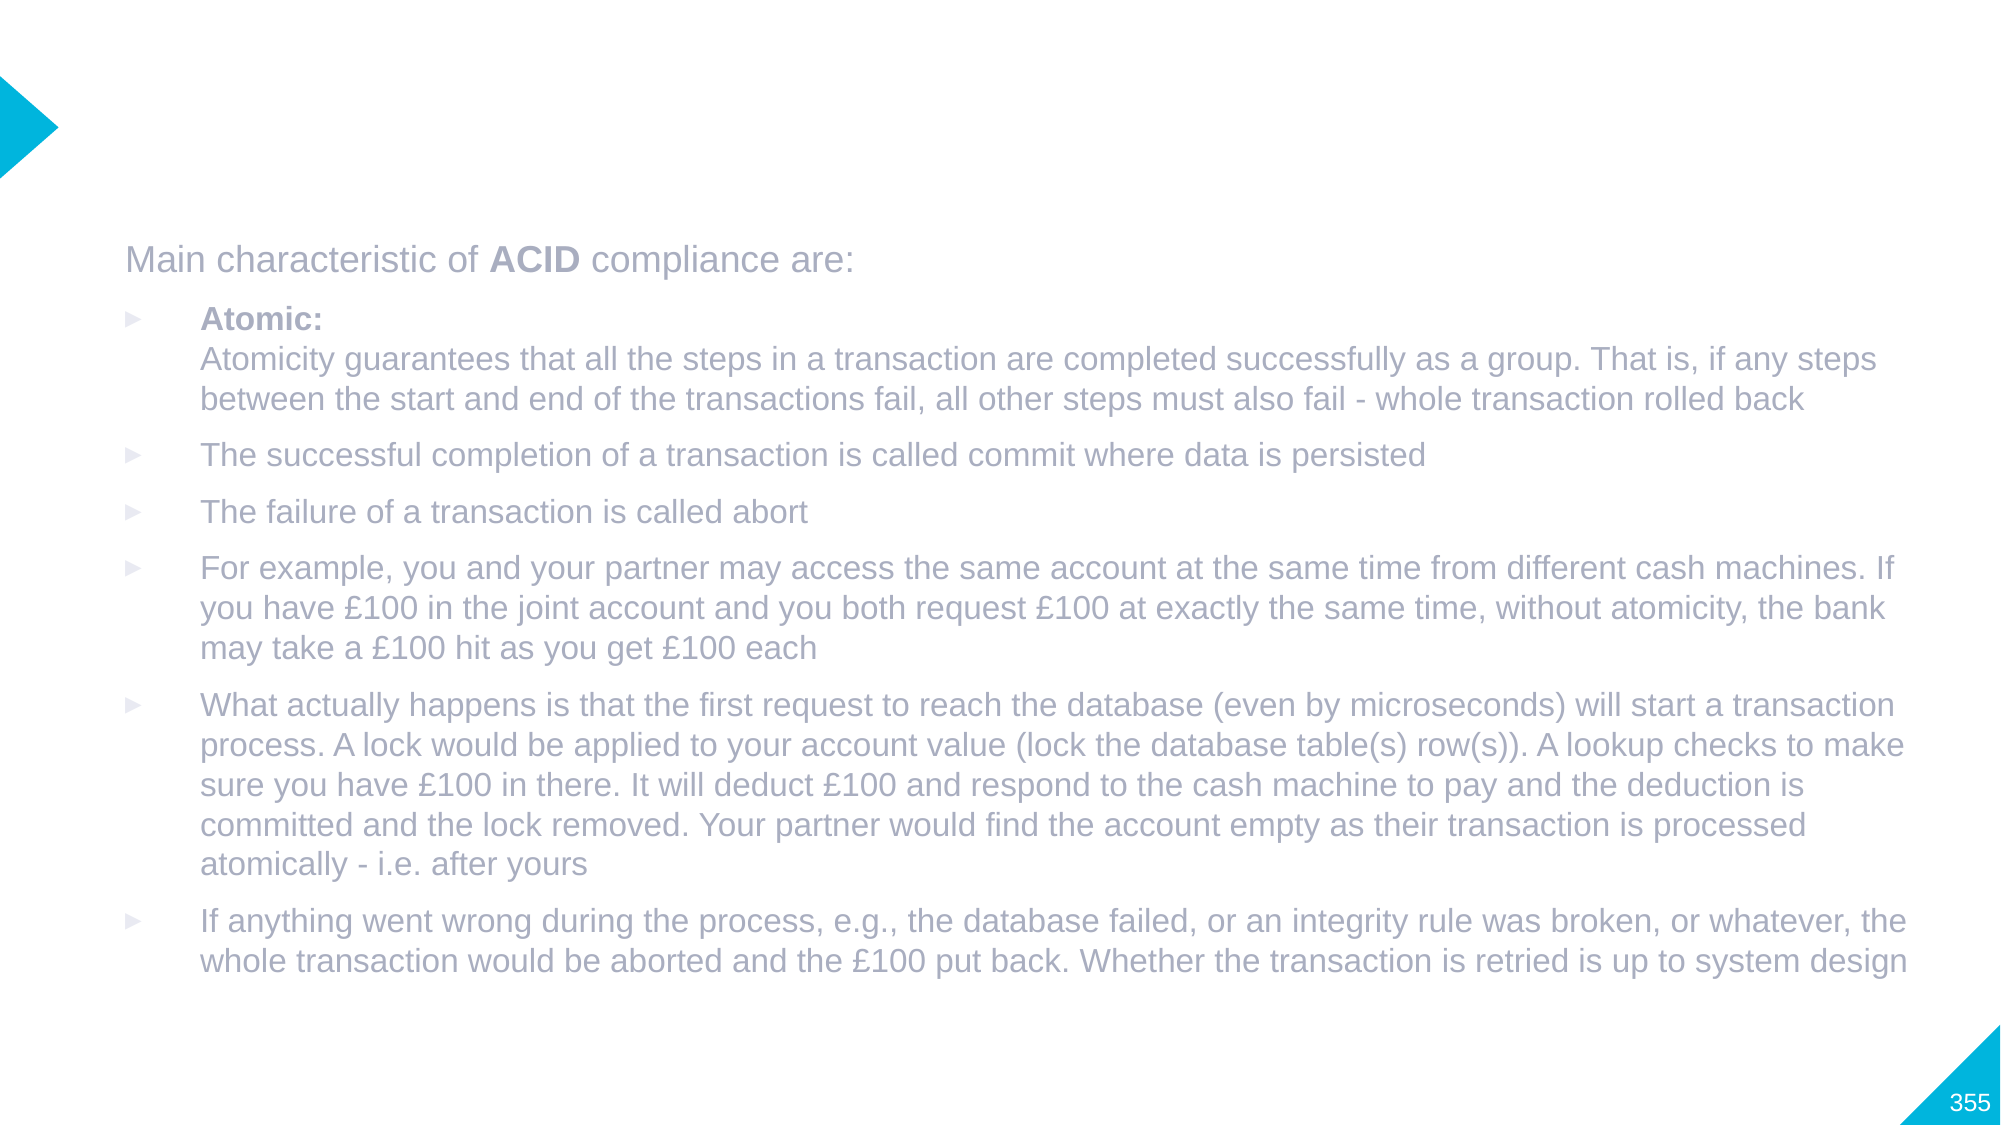

#

Main characteristic of ACID compliance are:
Atomic:
Atomicity guarantees that all the steps in a transaction are completed successfully as a group. That is, if any steps between the start and end of the transactions fail, all other steps must also fail - whole transaction rolled back
The successful completion of a transaction is called commit where data is persisted
The failure of a transaction is called abort
For example, you and your partner may access the same account at the same time from different cash machines. If you have £100 in the joint account and you both request £100 at exactly the same time, without atomicity, the bank may take a £100 hit as you get £100 each
What actually happens is that the first request to reach the database (even by microseconds) will start a transaction process. A lock would be applied to your account value (lock the database table(s) row(s)). A lookup checks to make sure you have £100 in there. It will deduct £100 and respond to the cash machine to pay and the deduction is committed and the lock removed. Your partner would find the account empty as their transaction is processed atomically - i.e. after yours
If anything went wrong during the process, e.g., the database failed, or an integrity rule was broken, or whatever, the whole transaction would be aborted and the £100 put back. Whether the transaction is retried is up to system design
355